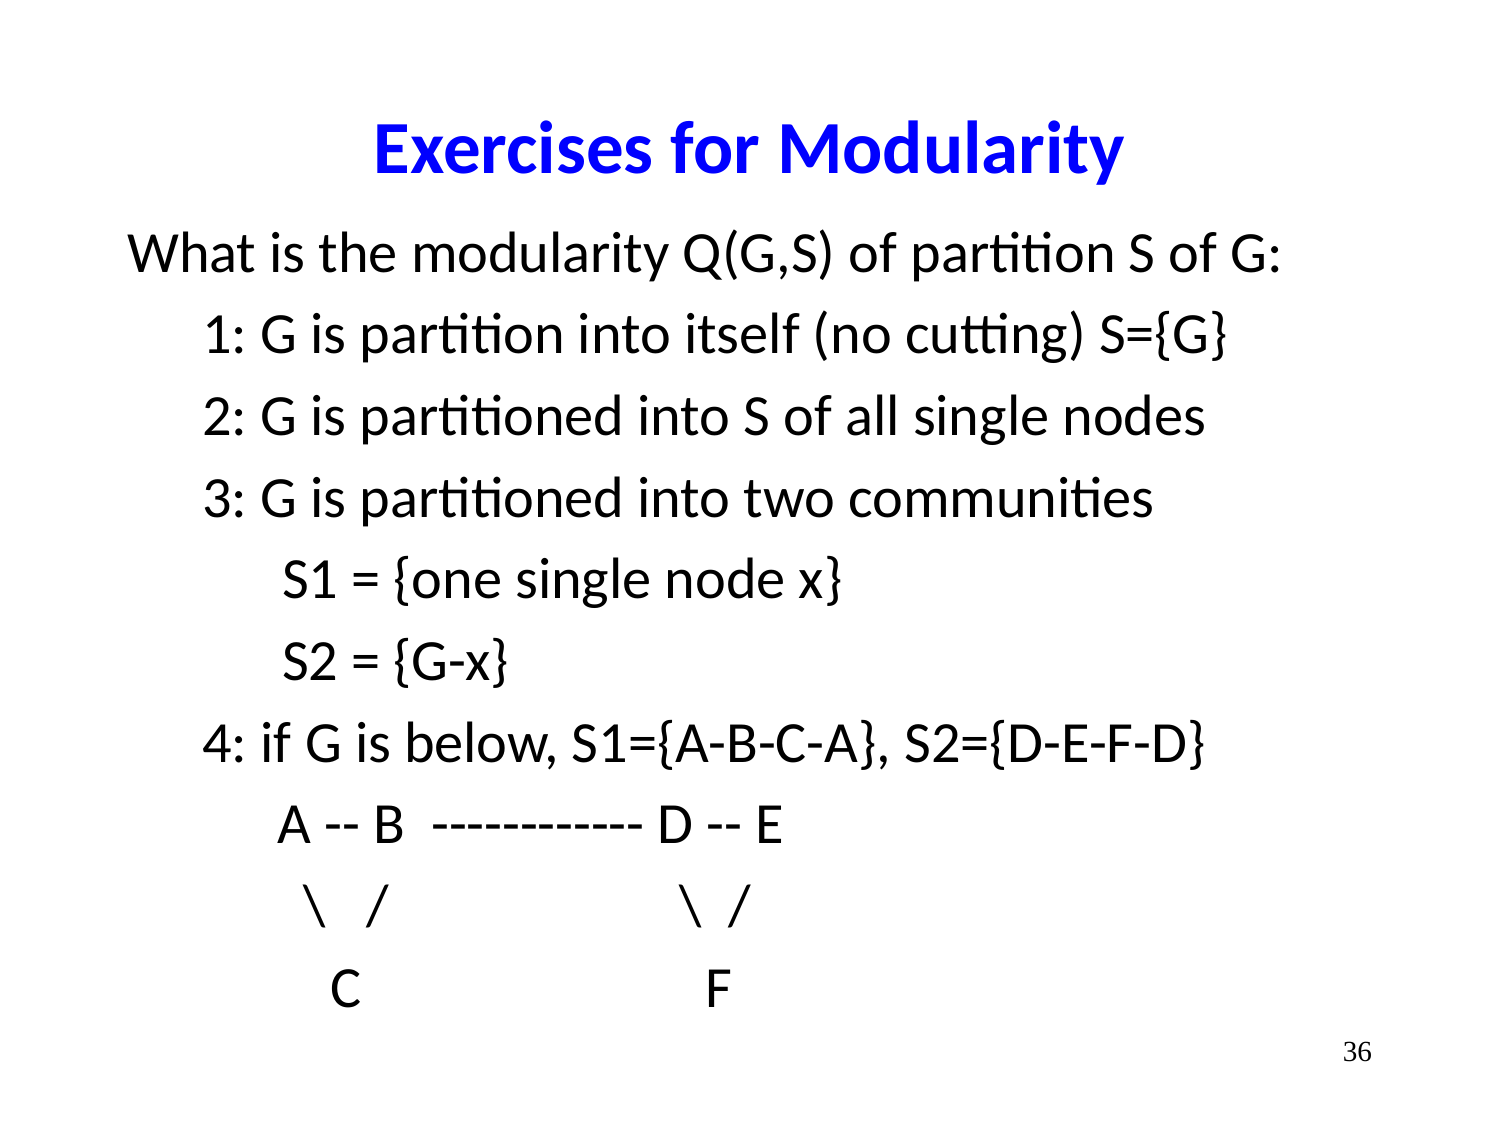

# Exercises for Modularity
What is the modularity Q(G,S) of partition S of G:
1: G is partition into itself (no cutting) S={G}
2: G is partitioned into S of all single nodes
3: G is partitioned into two communities
      S1 = {one single node x}
      S2 = {G-x}
4: if G is below, S1={A-B-C-A}, S2={D-E-F-D}
A -- B  ------------ D -- E
  \   /                      \  /
    C                          F
36